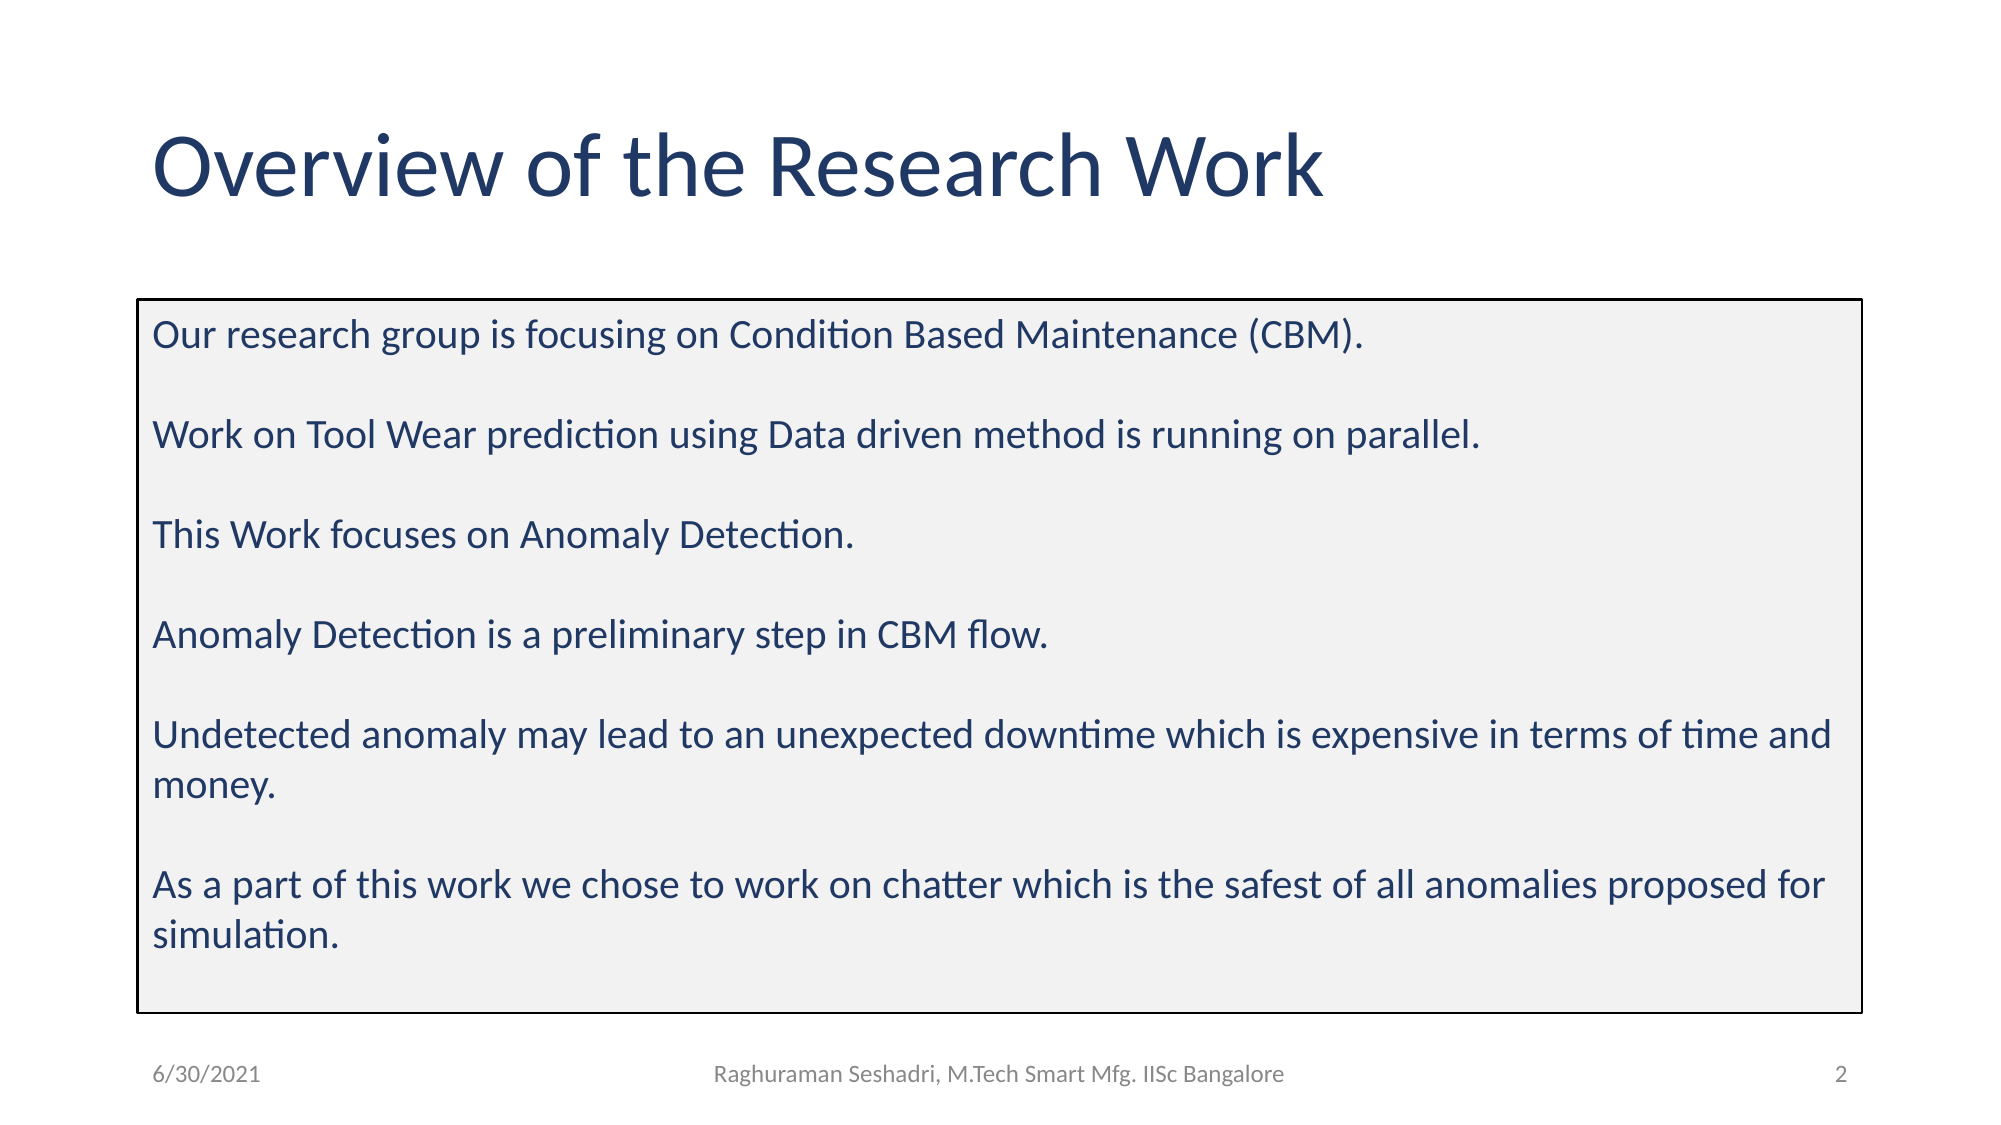

# Overview of the Research Work
Our research group is focusing on Condition Based Maintenance (CBM).

Work on Tool Wear prediction using Data driven method is running on parallel.

This Work focuses on Anomaly Detection.

Anomaly Detection is a preliminary step in CBM flow.

Undetected anomaly may lead to an unexpected downtime which is expensive in terms of time and money.

As a part of this work we chose to work on chatter which is the safest of all anomalies proposed for simulation.

6/30/2021
Raghuraman Seshadri, M.Tech Smart Mfg. IISc Bangalore
2